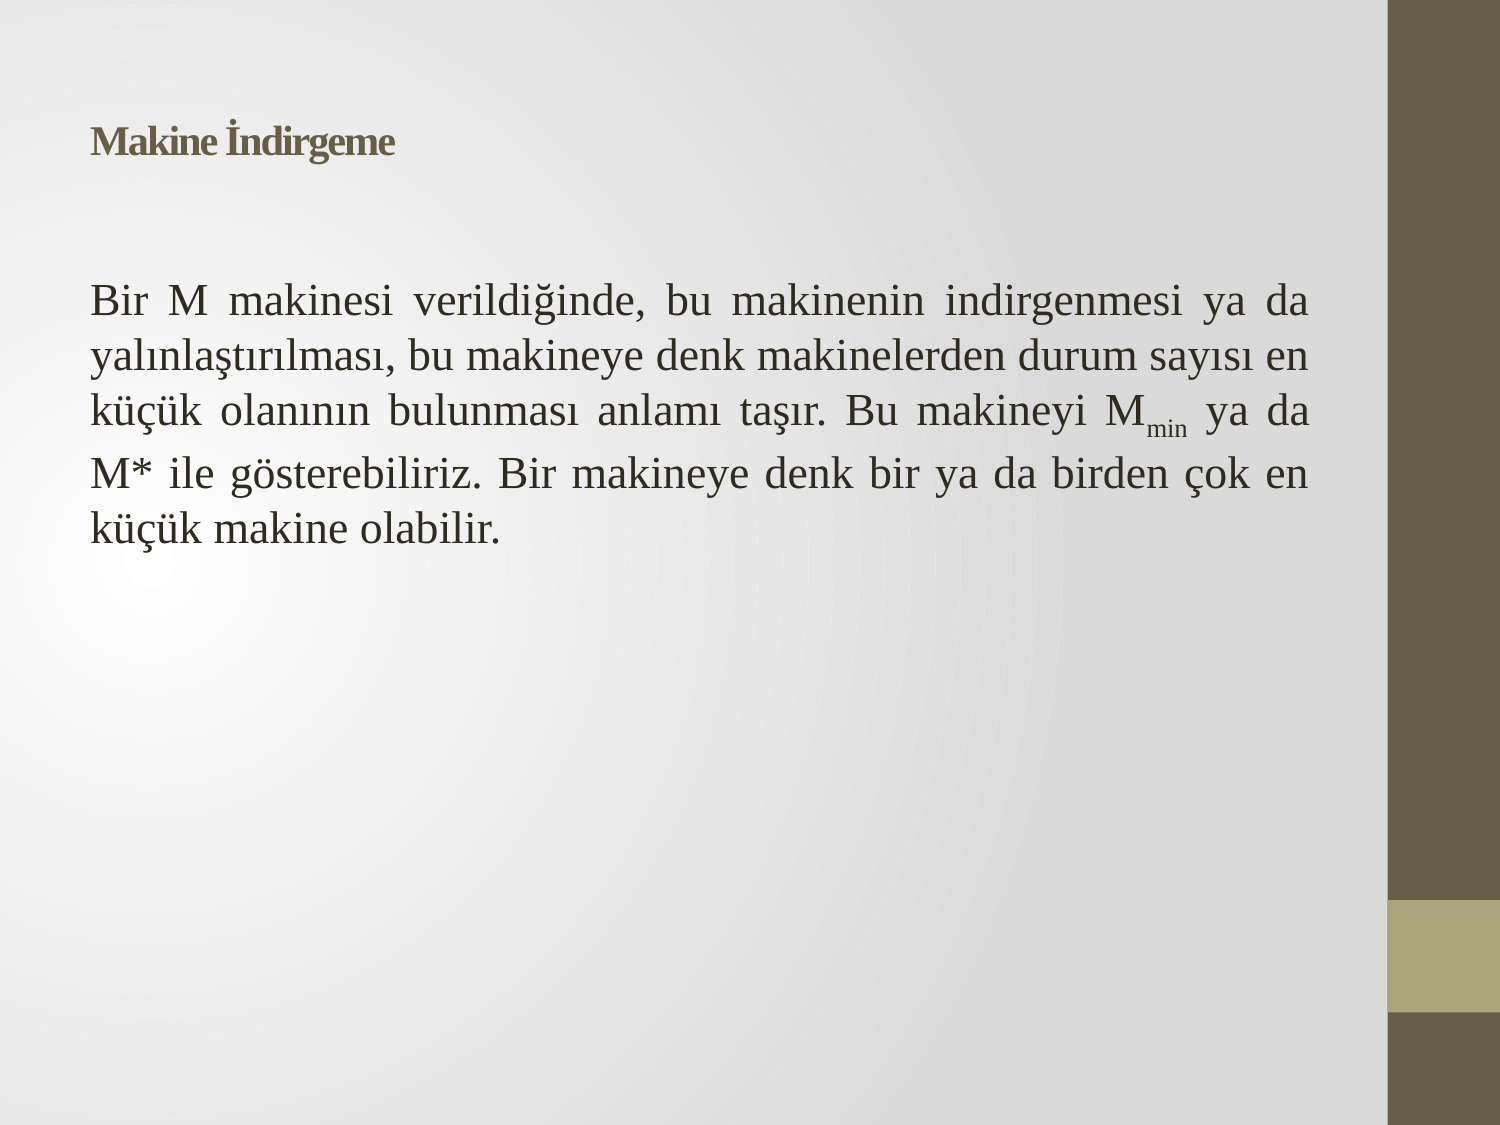

# Makine İndirgeme
Bir M makinesi verildiğinde, bu makinenin indirgenmesi ya da yalınlaştırılması, bu makineye denk makinelerden durum sayısı en küçük olanının bulunması anlamı taşır. Bu makineyi Mmin ya da M* ile gösterebiliriz. Bir makineye denk bir ya da birden çok en küçük makine olabilir.